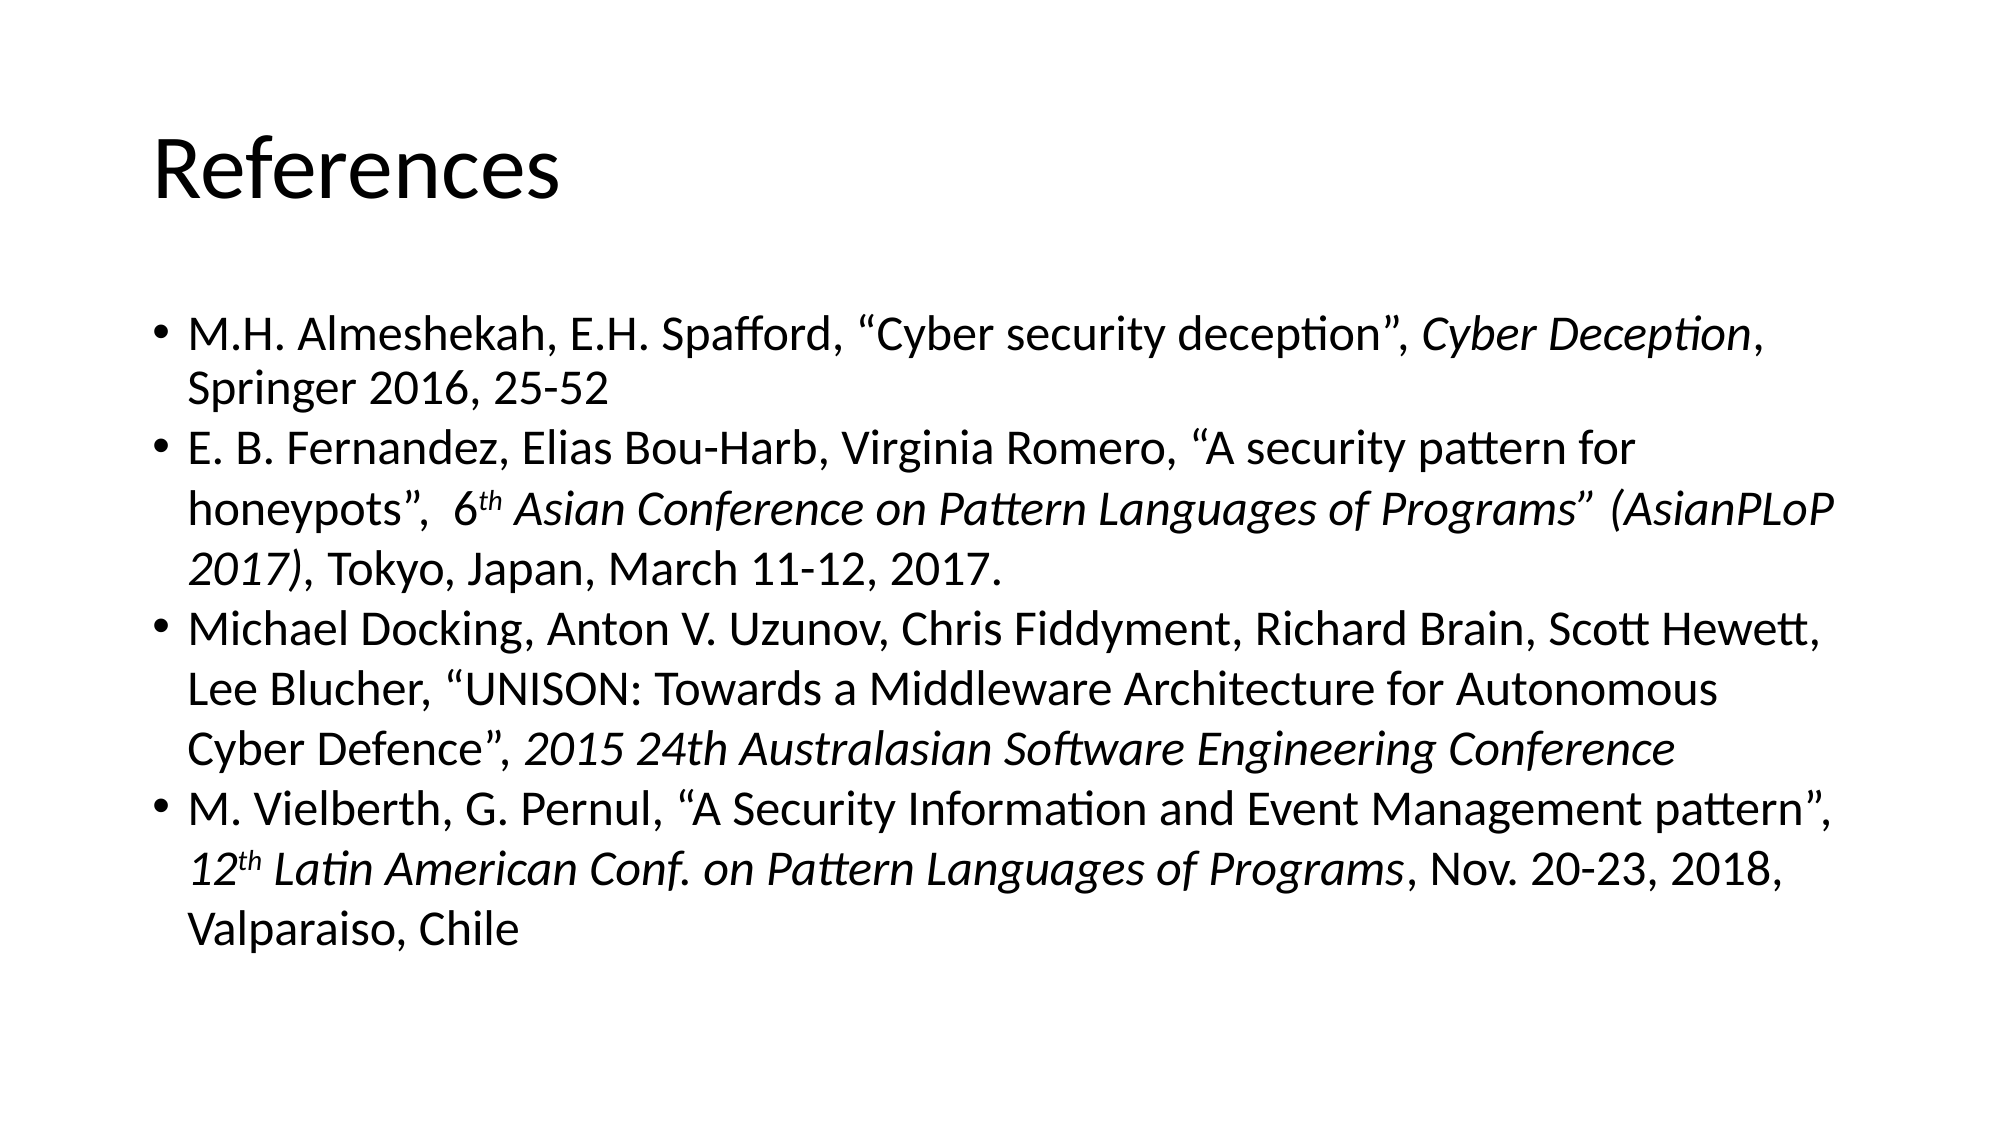

# References
M.H. Almeshekah, E.H. Spafford, “Cyber security deception”, Cyber Deception, Springer 2016, 25-52
E. B. Fernandez, Elias Bou-Harb, Virginia Romero, “A security pattern for honeypots”,  6th Asian Conference on Pattern Languages of Programs” (AsianPLoP 2017), Tokyo, Japan, March 11-12, 2017.
Michael Docking, Anton V. Uzunov, Chris Fiddyment, Richard Brain, Scott Hewett, Lee Blucher, “UNISON: Towards a Middleware Architecture for Autonomous Cyber Defence”, 2015 24th Australasian Software Engineering Conference
M. Vielberth, G. Pernul, “A Security Information and Event Management pattern”, 12th Latin American Conf. on Pattern Languages of Programs, Nov. 20-23, 2018, Valparaiso, Chile